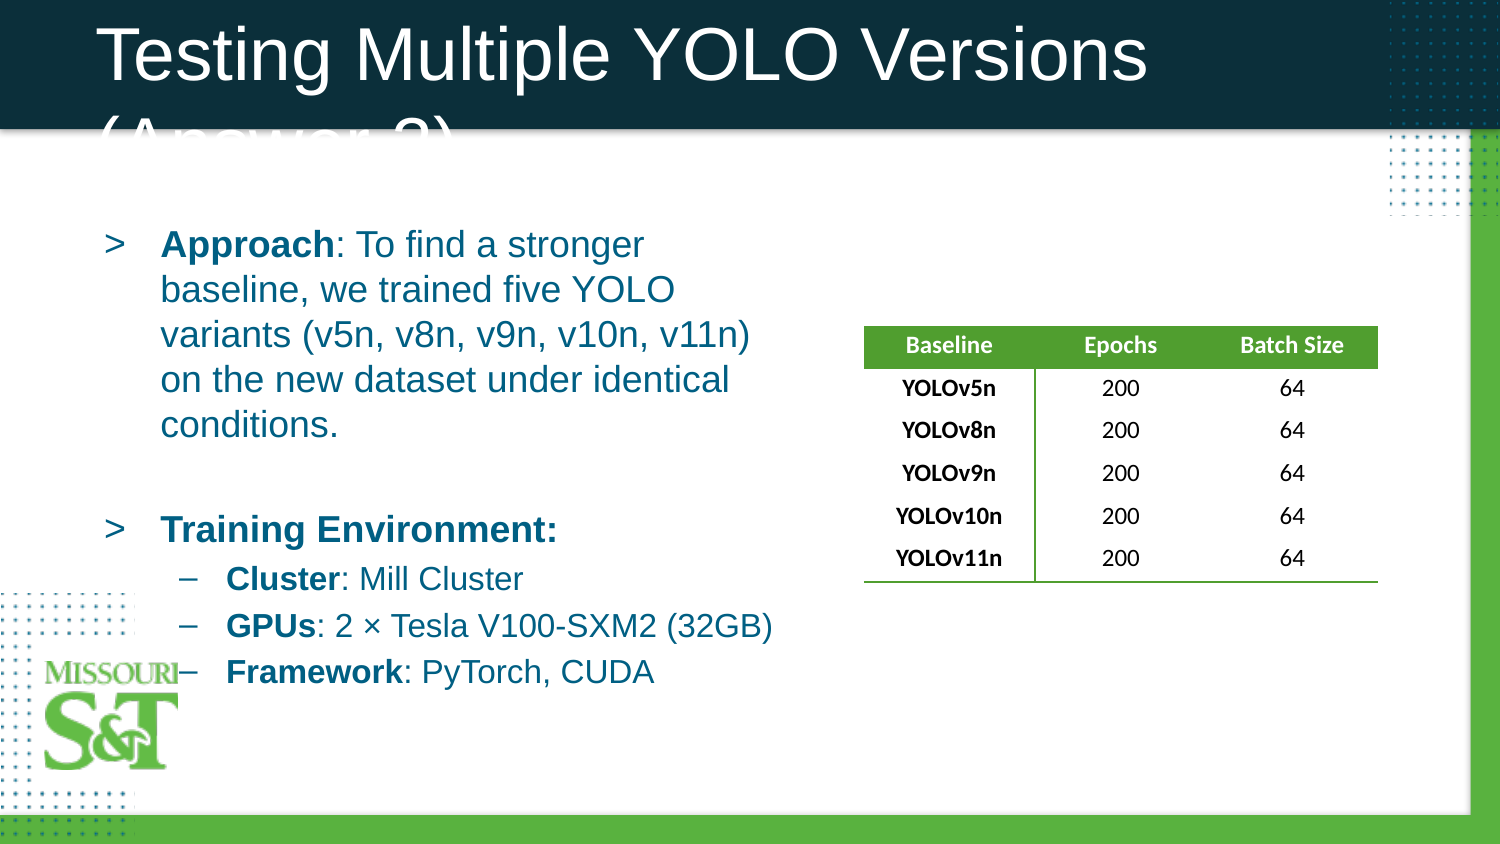

Testing Multiple YOLO Versions (Answer 2)
Approach: To find a stronger baseline, we trained five YOLO variants (v5n, v8n, v9n, v10n, v11n) on the new dataset under identical conditions.

Training Environment:
Cluster: Mill Cluster
GPUs: 2 × Tesla V100-SXM2 (32GB)
Framework: PyTorch, CUDA

| Baseline | Epochs | Batch Size |
| --- | --- | --- |
| YOLOv5n | 200 | 64 |
| YOLOv8n | 200 | 64 |
| YOLOv9n | 200 | 64 |
| YOLOv10n | 200 | 64 |
| YOLOv11n | 200 | 64 |